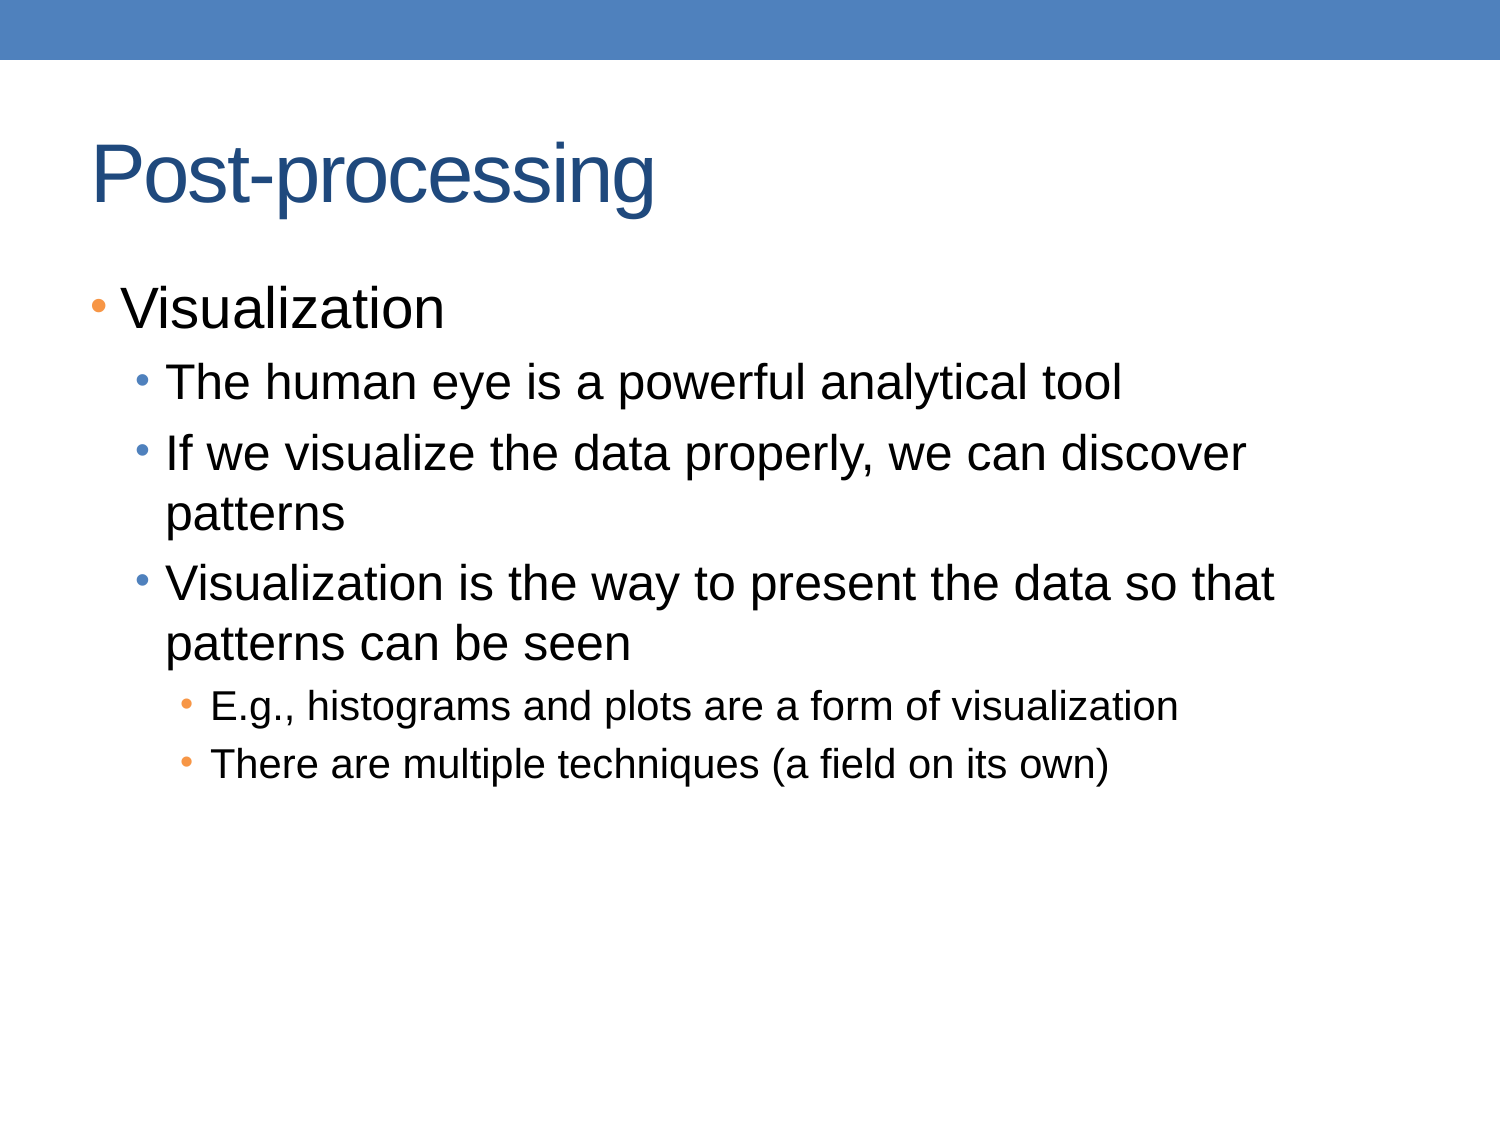

# Post-processing
Visualization
The human eye is a powerful analytical tool
If we visualize the data properly, we can discover patterns
Visualization is the way to present the data so that patterns can be seen
E.g., histograms and plots are a form of visualization
There are multiple techniques (a field on its own)